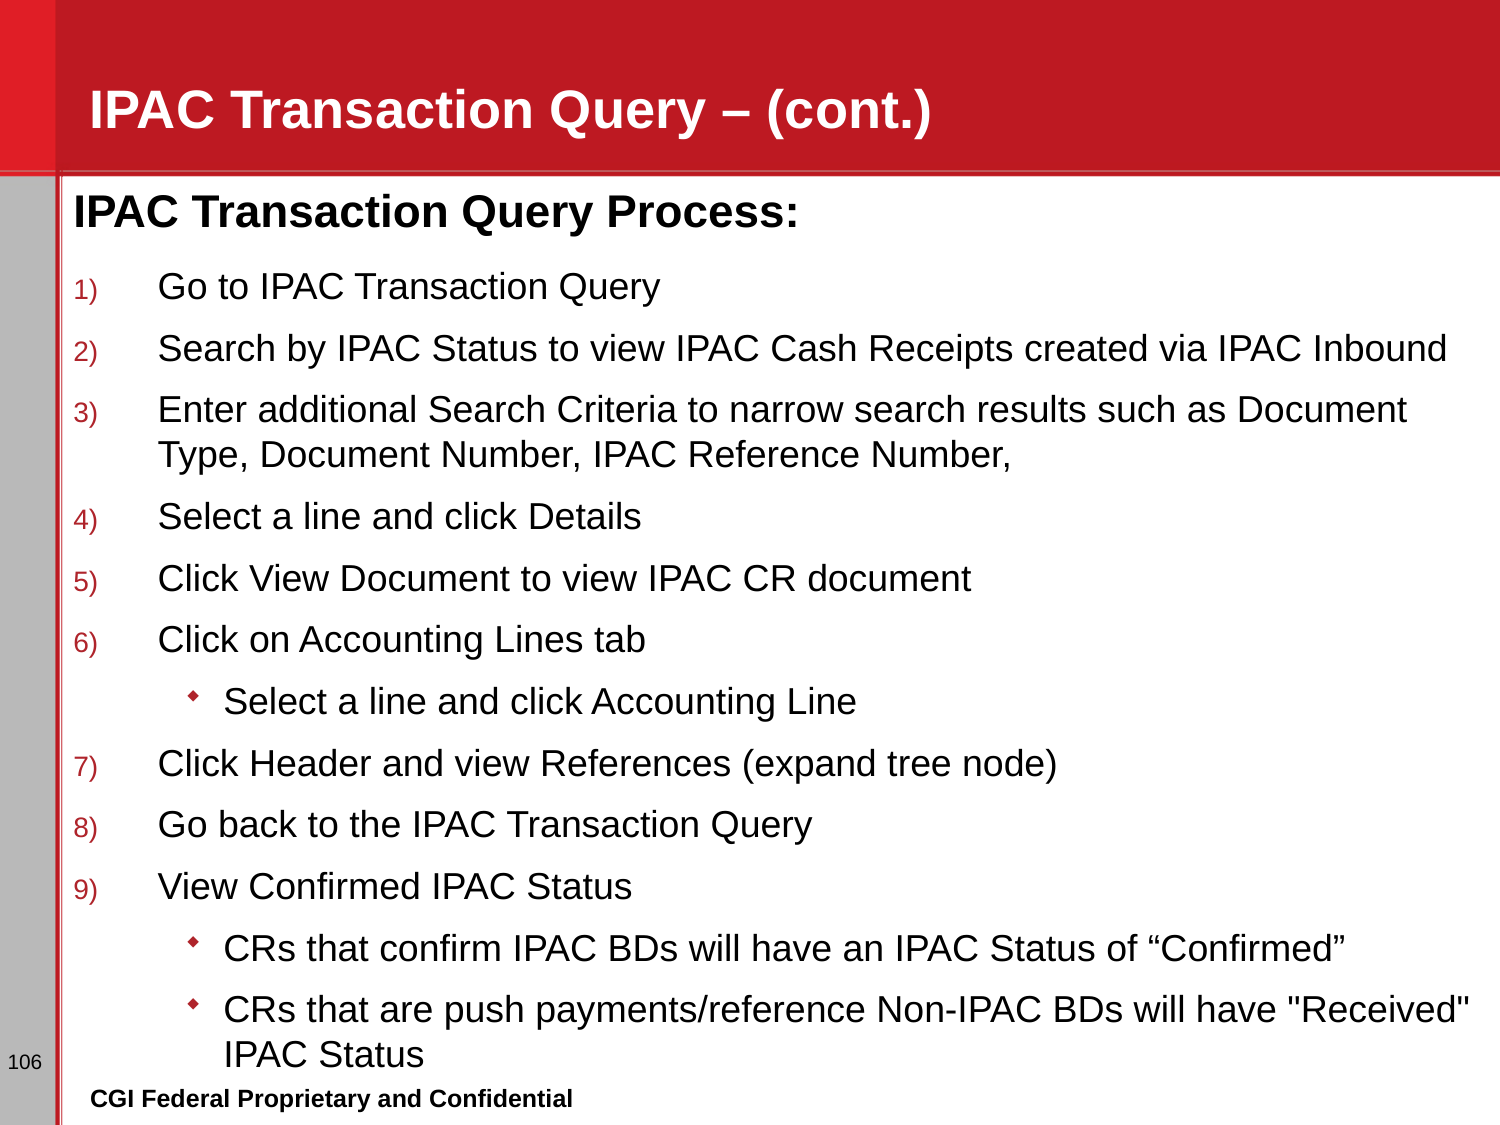

# IPAC Transaction Query – (cont.)
IPAC Transaction Query Process:

Go to IPAC Transaction Query
Search by IPAC Status to view IPAC Cash Receipts created via IPAC Inbound
Enter additional Search Criteria to narrow search results such as Document Type, Document Number, IPAC Reference Number,
Select a line and click Details
Click View Document to view IPAC CR document
Click on Accounting Lines tab
Select a line and click Accounting Line
Click Header and view References (expand tree node)
Go back to the IPAC Transaction Query
View Confirmed IPAC Status
CRs that confirm IPAC BDs will have an IPAC Status of “Confirmed”
CRs that are push payments/reference Non-IPAC BDs will have "Received" IPAC Status

106
CGI Federal Proprietary and Confidential